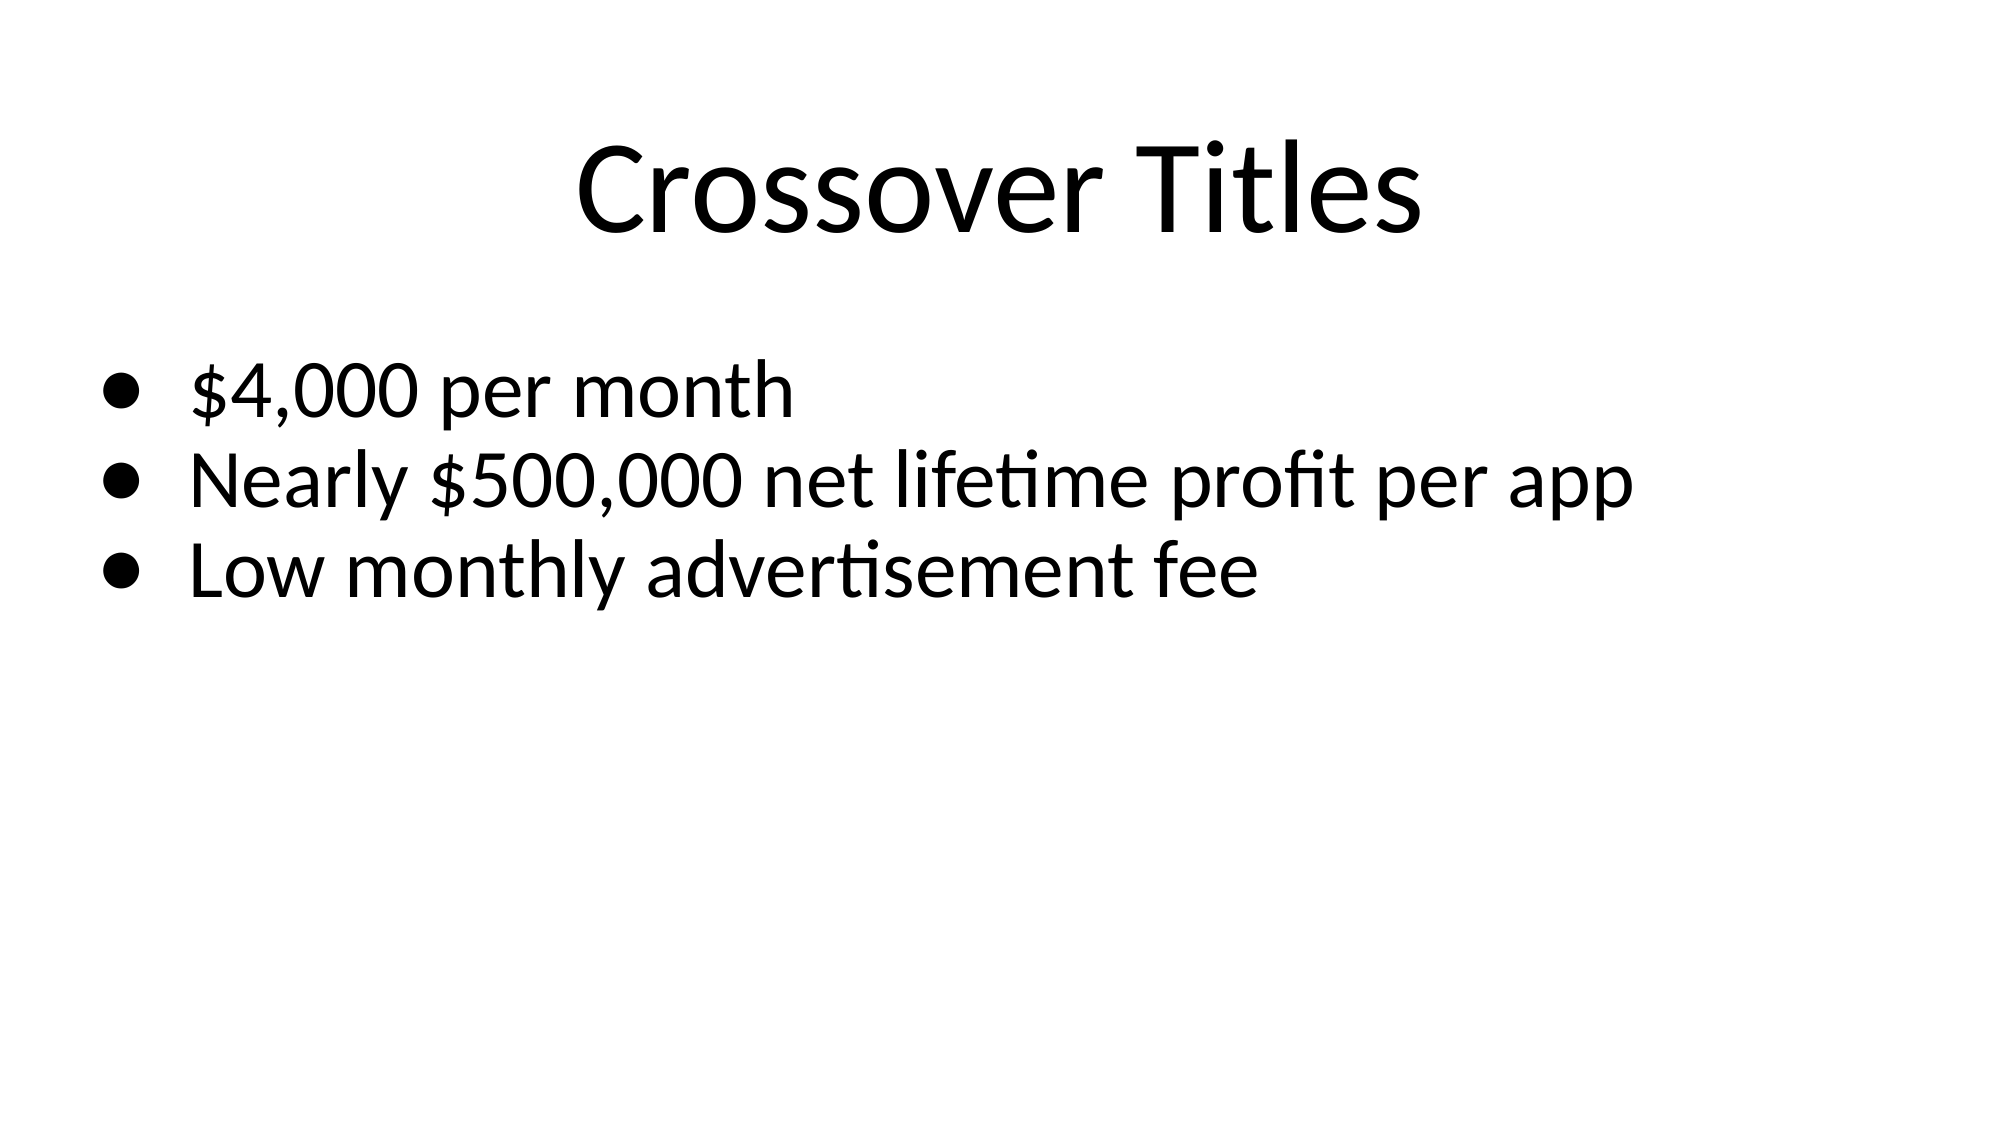

# Crossover Titles
$4,000 per month
Nearly $500,000 net lifetime profit per app
Low monthly advertisement fee